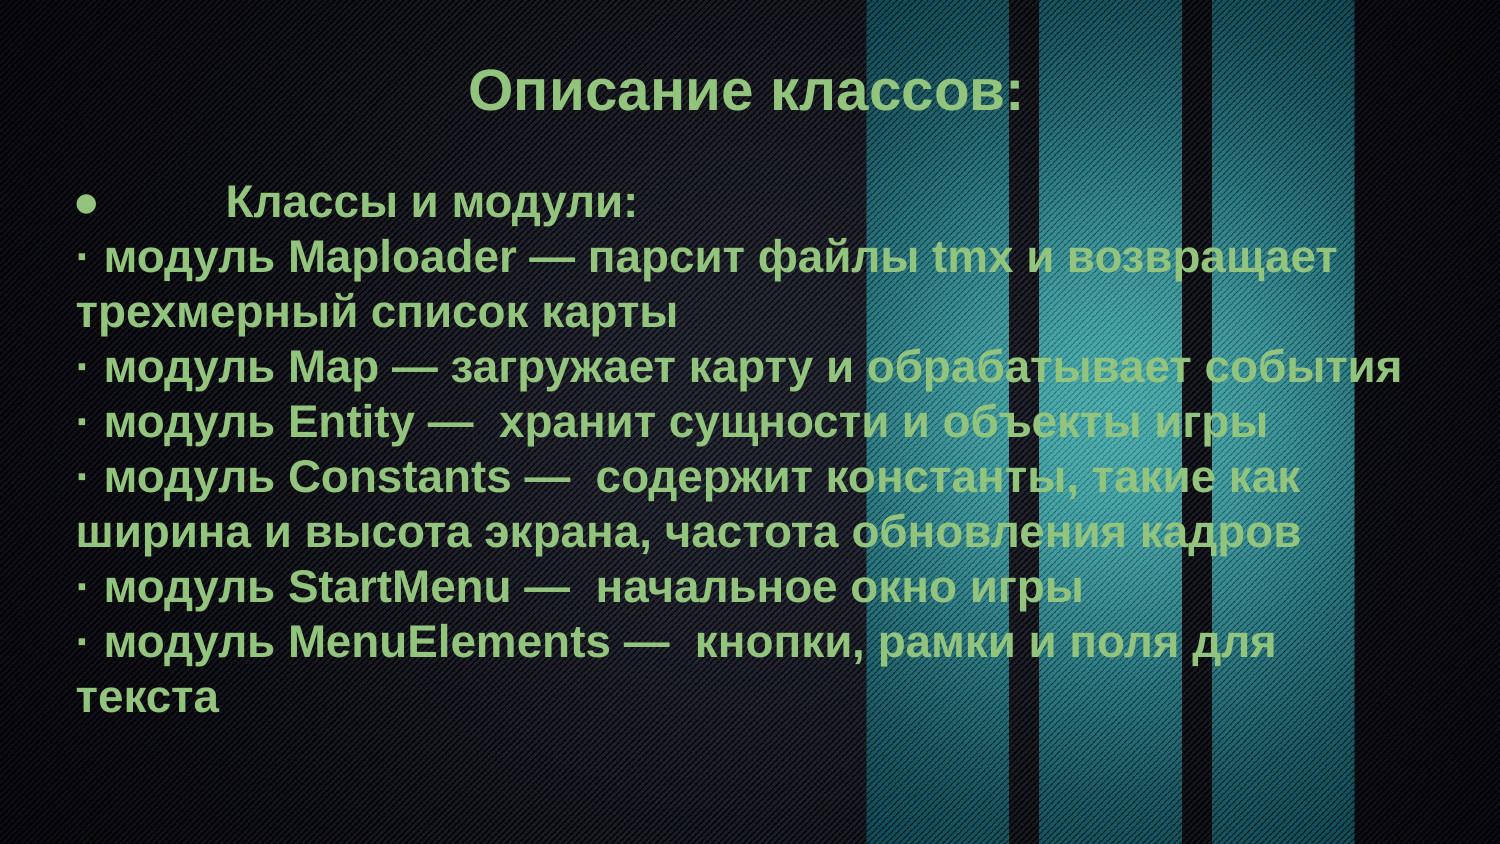

Описание классов:
⦁	Классы и модули:
· модуль Maploader — парсит файлы tmx и возвращает трехмерный список карты
· модуль Map — загружает карту и обрабатывает события
· модуль Entity —  хранит сущности и объекты игры
· модуль Constants —  содержит константы, такие как ширина и высота экрана, частота обновления кадров
· модуль StartMenu —  начальное окно игры
· модуль MenuElements —  кнопки, рамки и поля для текста